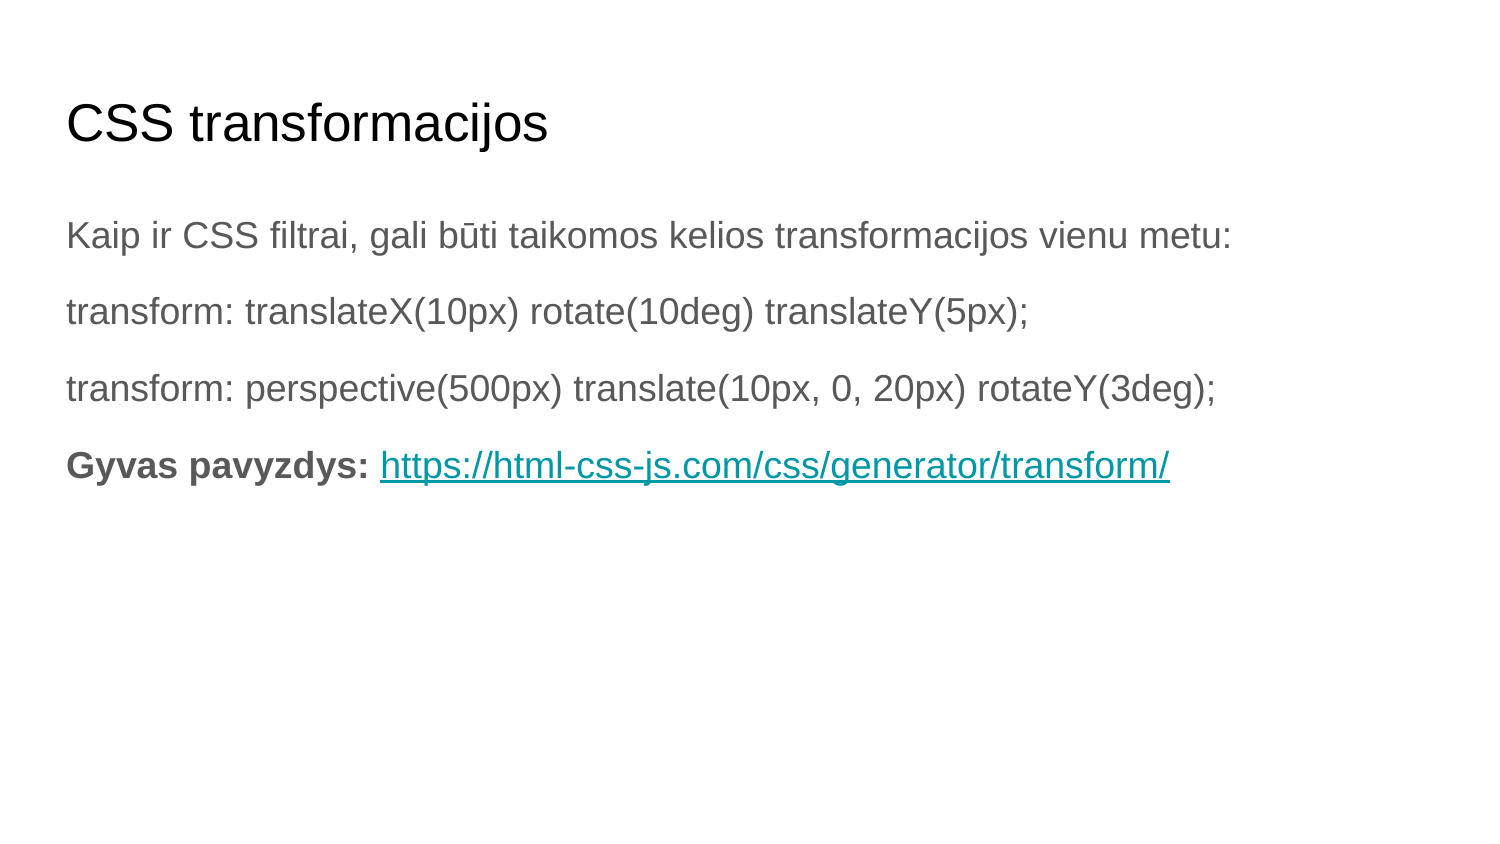

# CSS transformacijos
Kaip ir CSS filtrai, gali būti taikomos kelios transformacijos vienu metu:
transform: translateX(10px) rotate(10deg) translateY(5px);
transform: perspective(500px) translate(10px, 0, 20px) rotateY(3deg);
Gyvas pavyzdys: https://html-css-js.com/css/generator/transform/